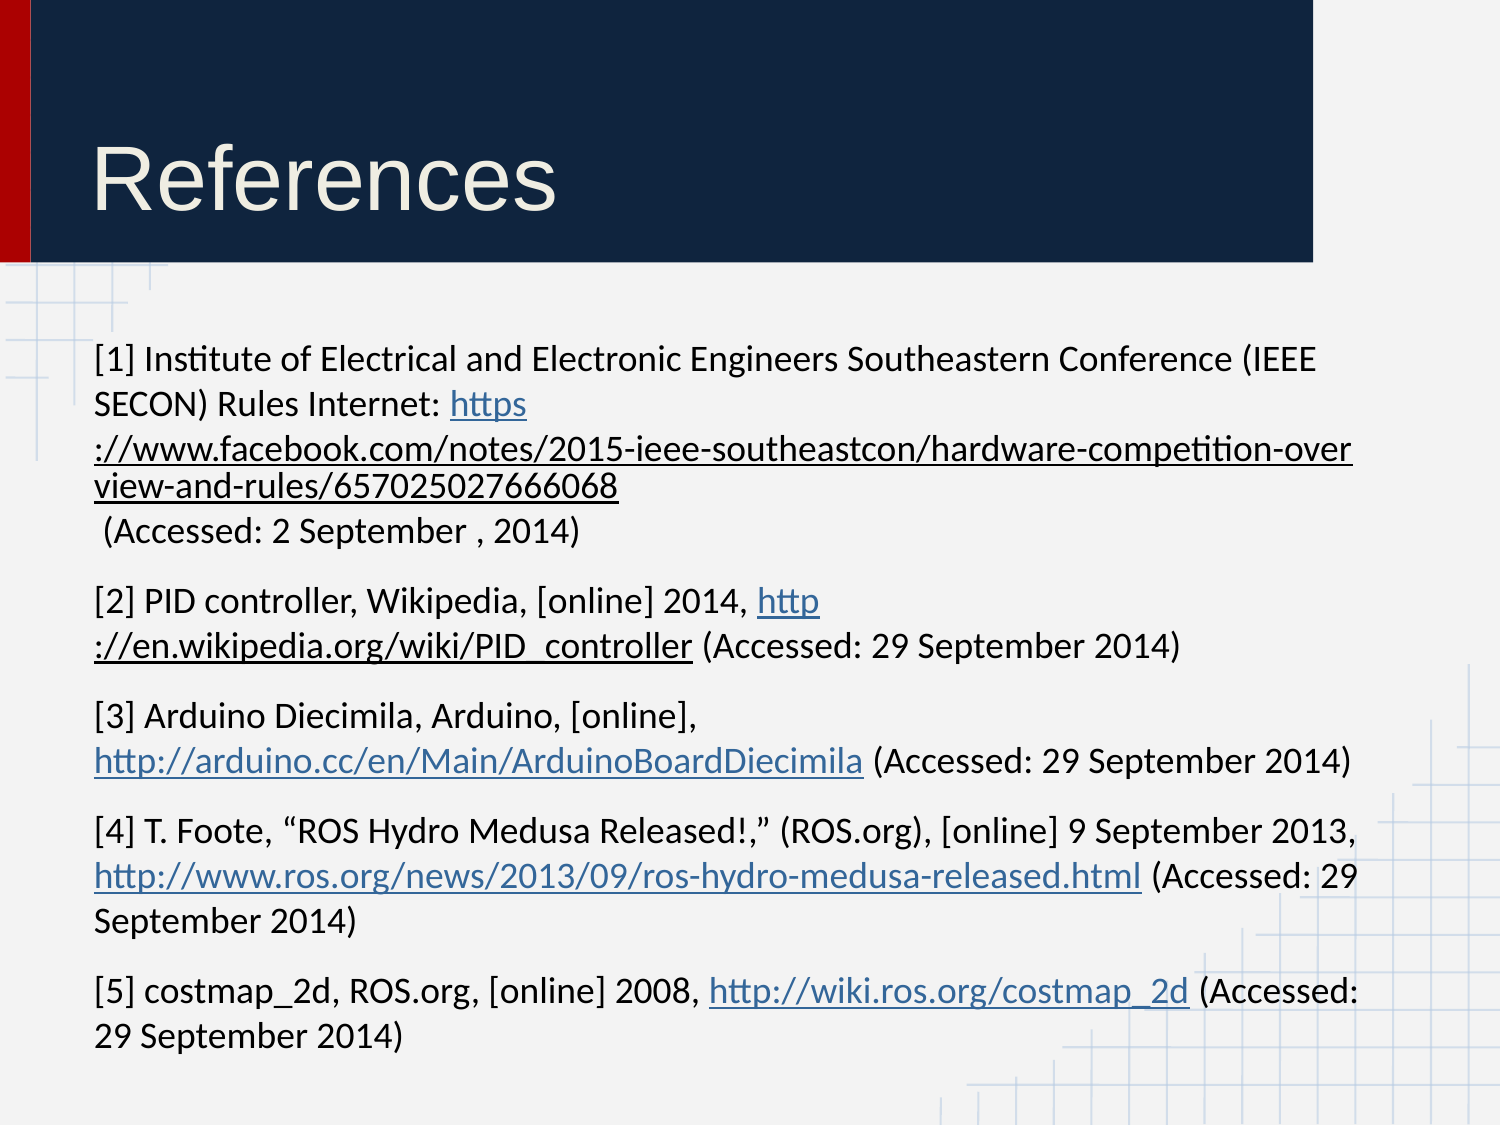

# References
[1] Institute of Electrical and Electronic Engineers Southeastern Conference (IEEE SECON) Rules Internet: https://www.facebook.com/notes/2015-ieee-southeastcon/hardware-competition-overview-and-rules/657025027666068 (Accessed: 2 September , 2014)
[2] PID controller, Wikipedia, [online] 2014, http://en.wikipedia.org/wiki/PID_controller (Accessed: 29 September 2014)
[3] Arduino Diecimila, Arduino, [online], http://arduino.cc/en/Main/ArduinoBoardDiecimila (Accessed: 29 September 2014)
[4] T. Foote, “ROS Hydro Medusa Released!,” (ROS.org), [online] 9 September 2013, http://www.ros.org/news/2013/09/ros-hydro-medusa-released.html (Accessed: 29 September 2014)
[5] costmap_2d, ROS.org, [online] 2008, http://wiki.ros.org/costmap_2d (Accessed: 29 September 2014)